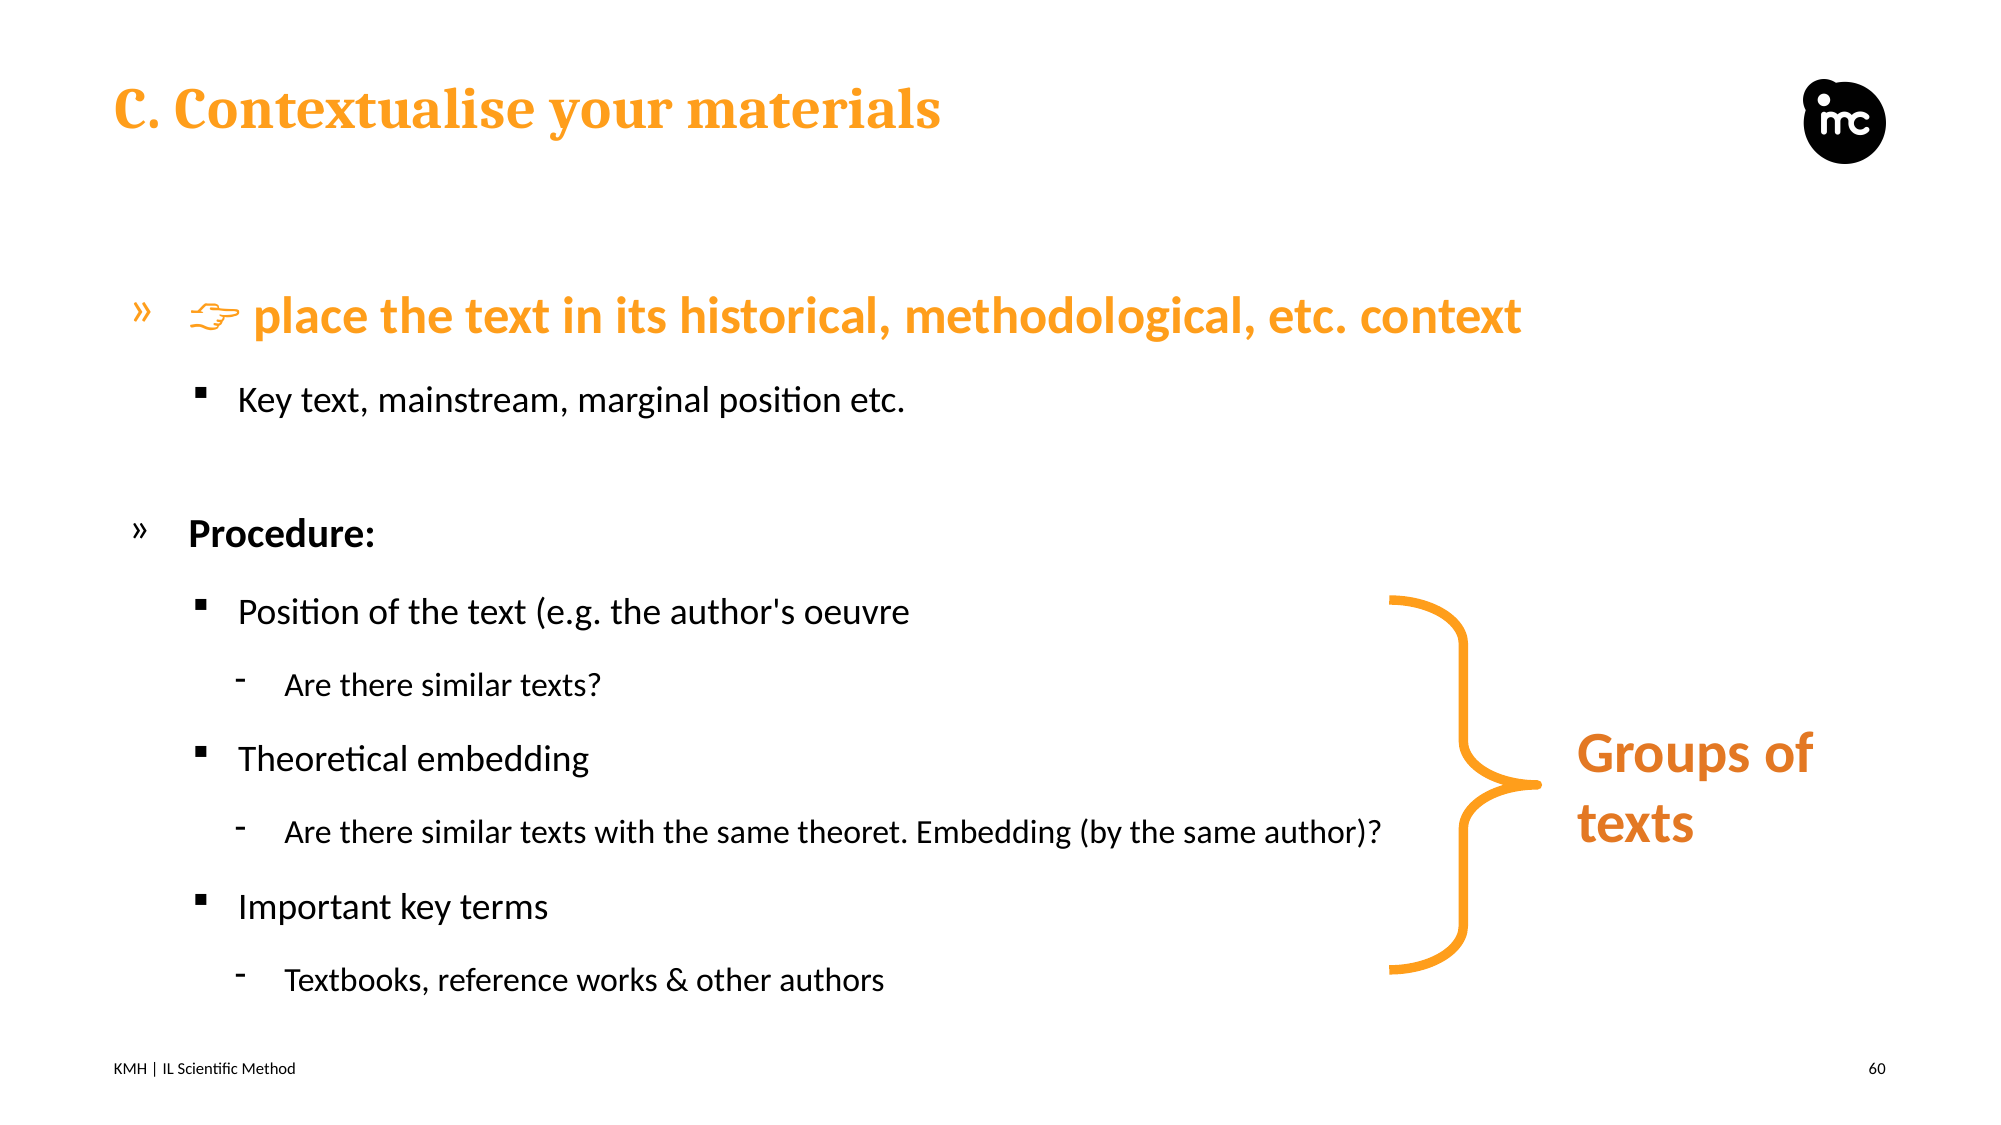

# C. Contextualise your materials
👉 place the text in its historical, methodological, etc. context
Key text, mainstream, marginal position etc.

Procedure:
Position of the text (e.g. the author's oeuvre
Are there similar texts?
Theoretical embedding
Are there similar texts with the same theoret. Embedding (by the same author)?
Important key terms
Textbooks, reference works & other authors

Groups of texts
KMH | IL Scientific Method

60